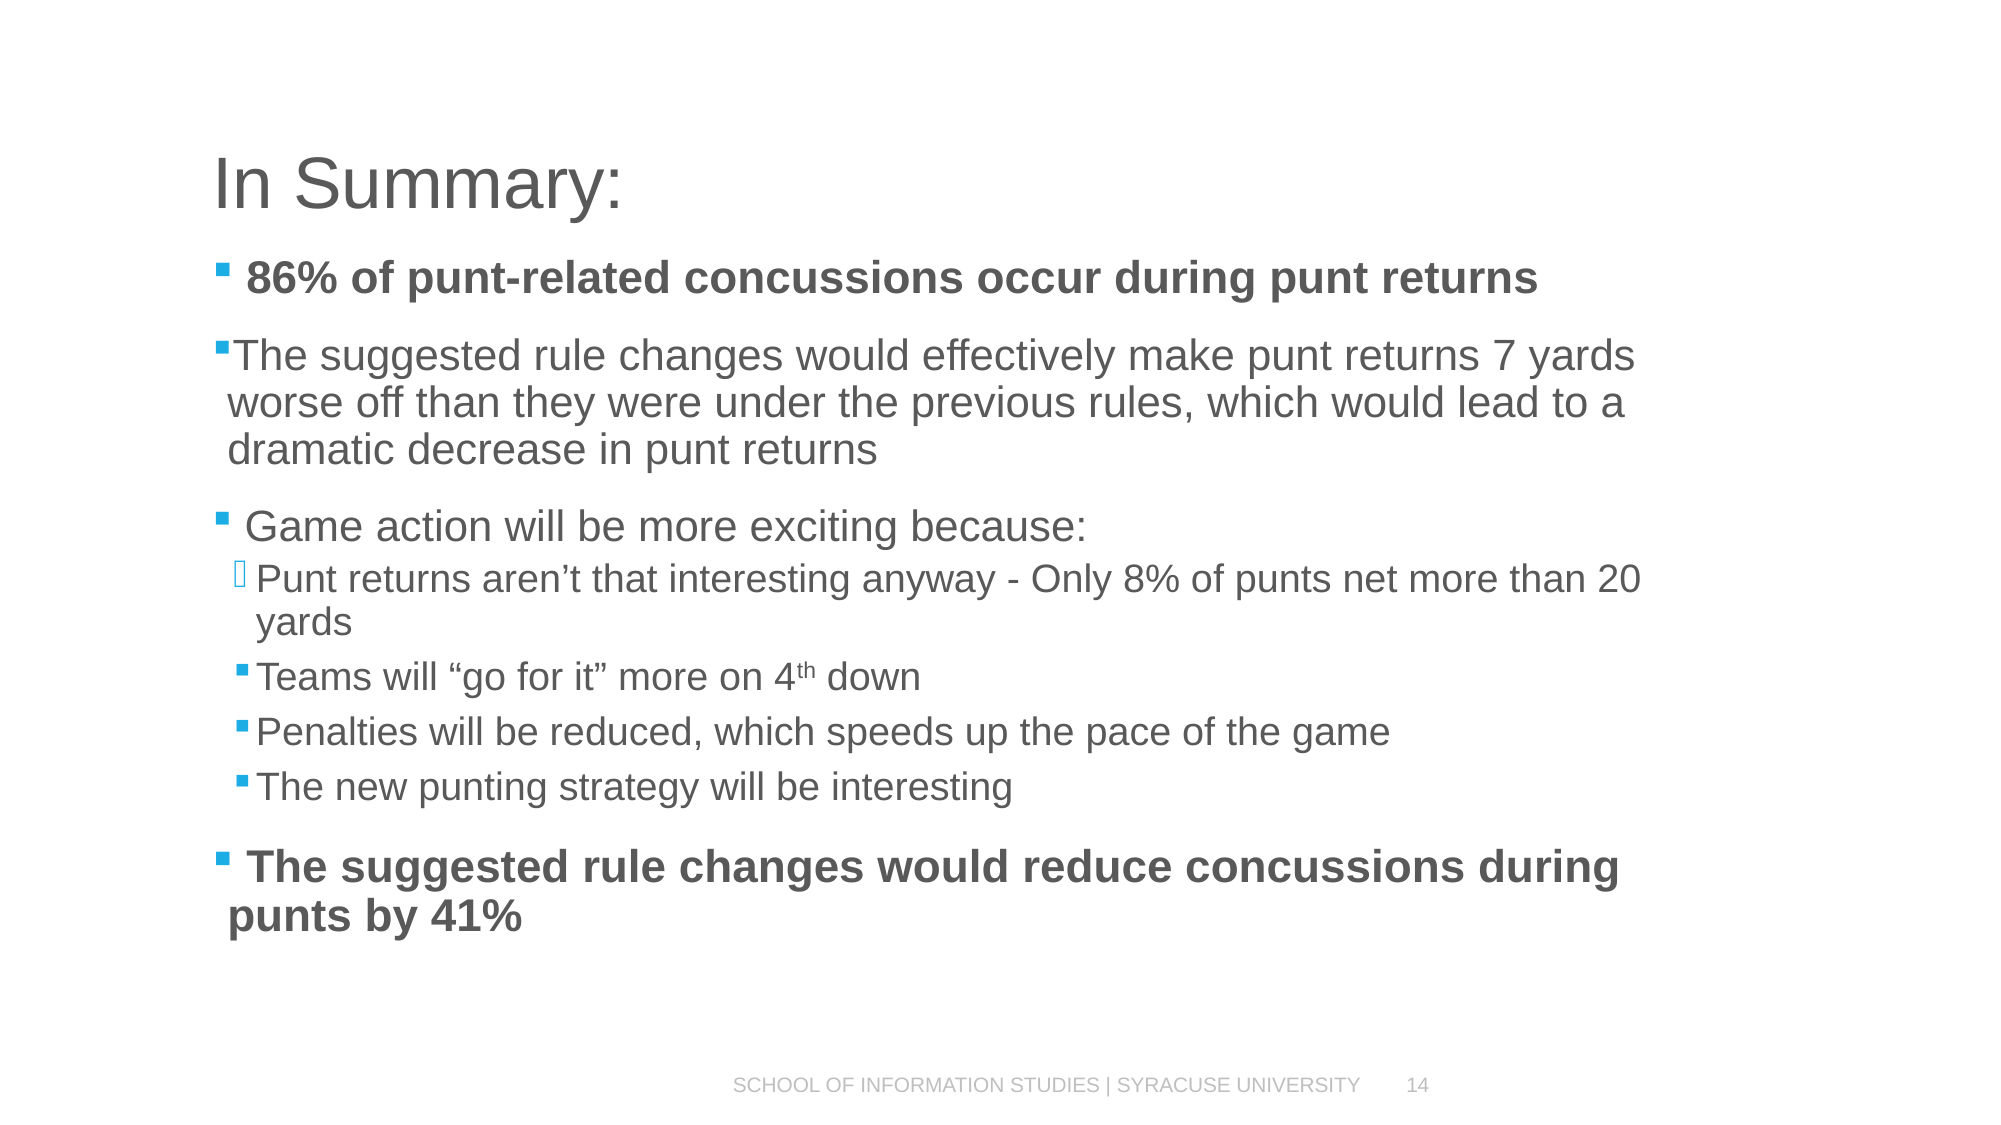

In Summary:
 86% of punt-related concussions occur during punt returns
The suggested rule changes would effectively make punt returns 7 yards worse off than they were under the previous rules, which would lead to a dramatic decrease in punt returns
 Game action will be more exciting because:
Punt returns aren’t that interesting anyway - Only 8% of punts net more than 20 yards
Teams will “go for it” more on 4th down
Penalties will be reduced, which speeds up the pace of the game
The new punting strategy will be interesting
 The suggested rule changes would reduce concussions during punts by 41%
School of Information Studies | Syracuse University
14